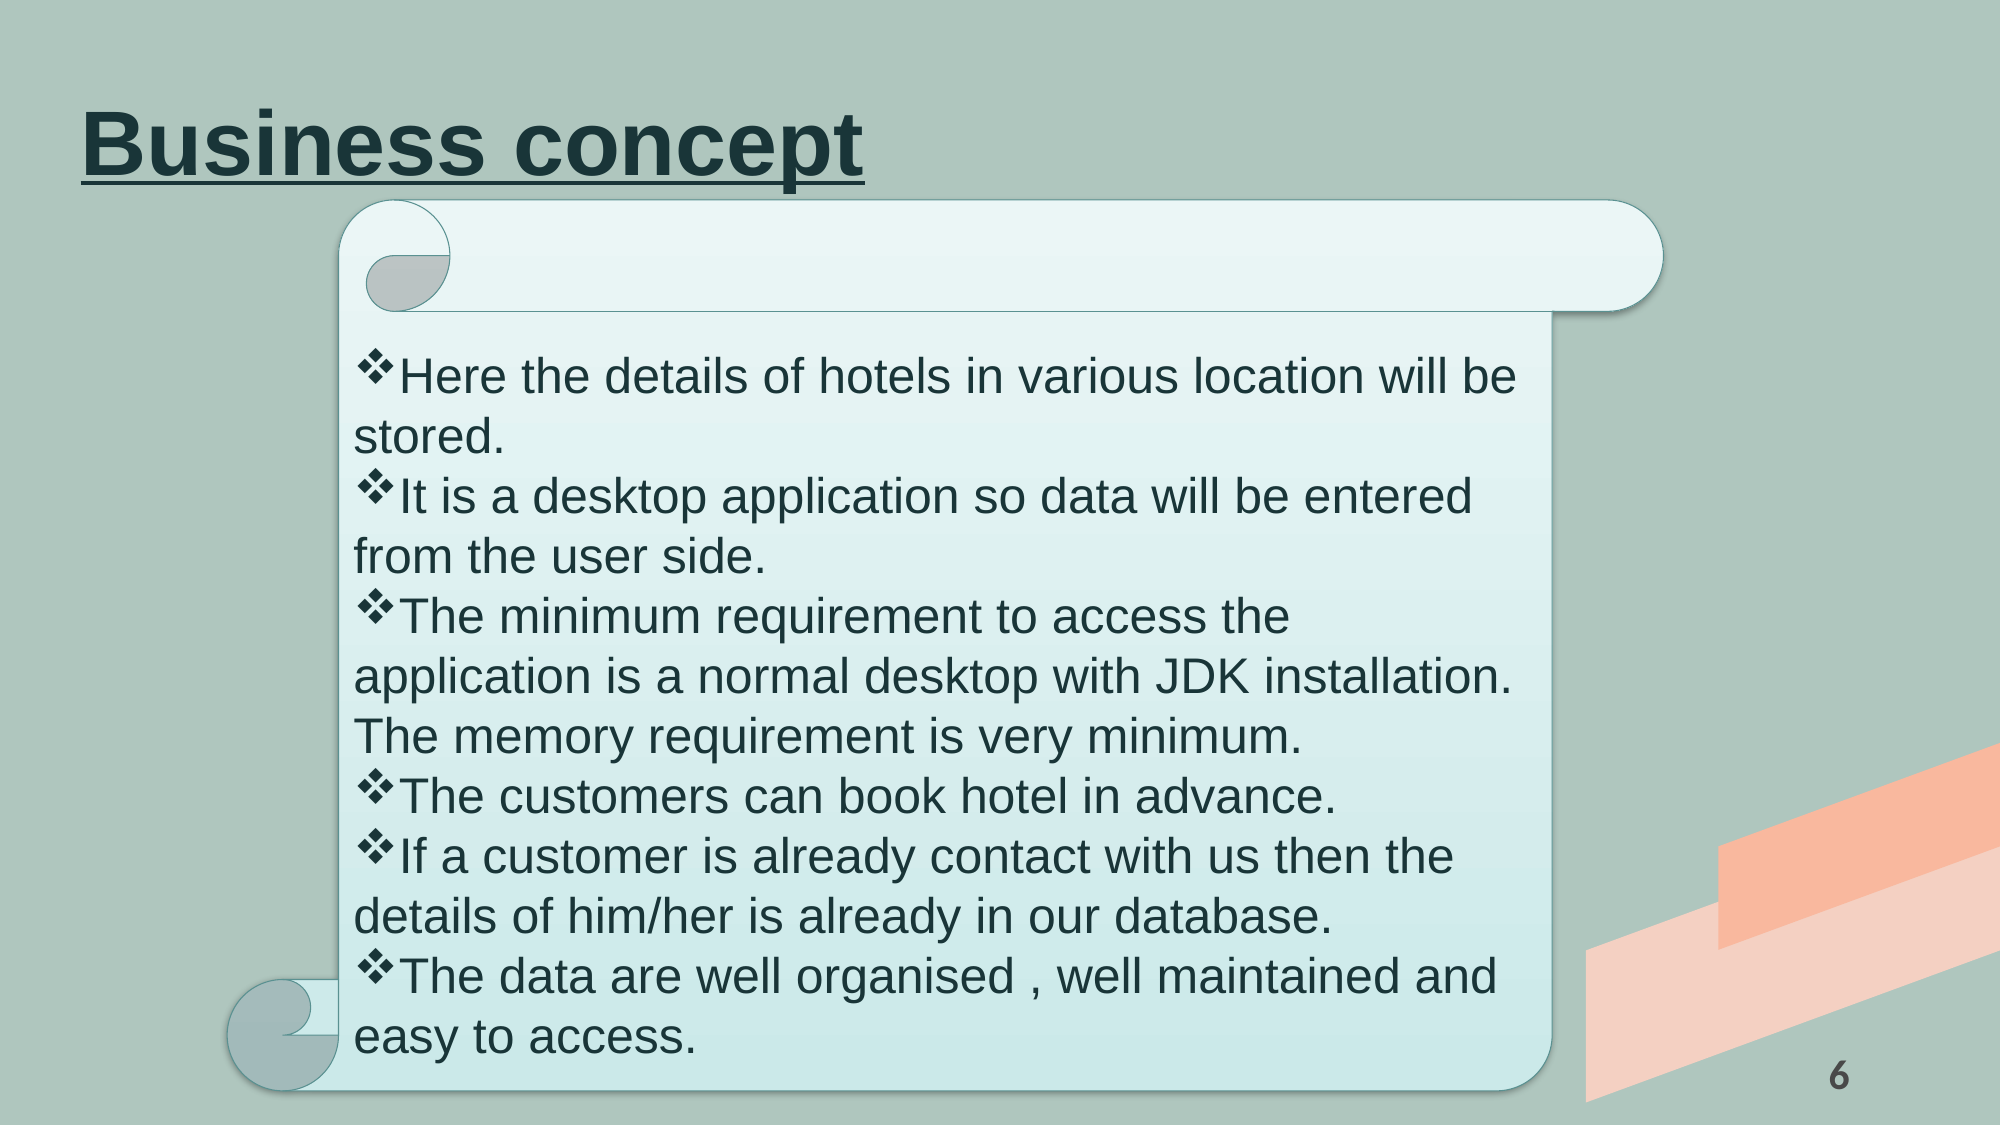

Business concept

Here the details of hotels in various location will be stored.
It is a desktop application so data will be entered from the user side.
The minimum requirement to access the application is a normal desktop with JDK installation. The memory requirement is very minimum.
The customers can book hotel in advance.
If a customer is already contact with us then the details of him/her is already in our database.
The data are well organised , well maintained and easy to access.

6